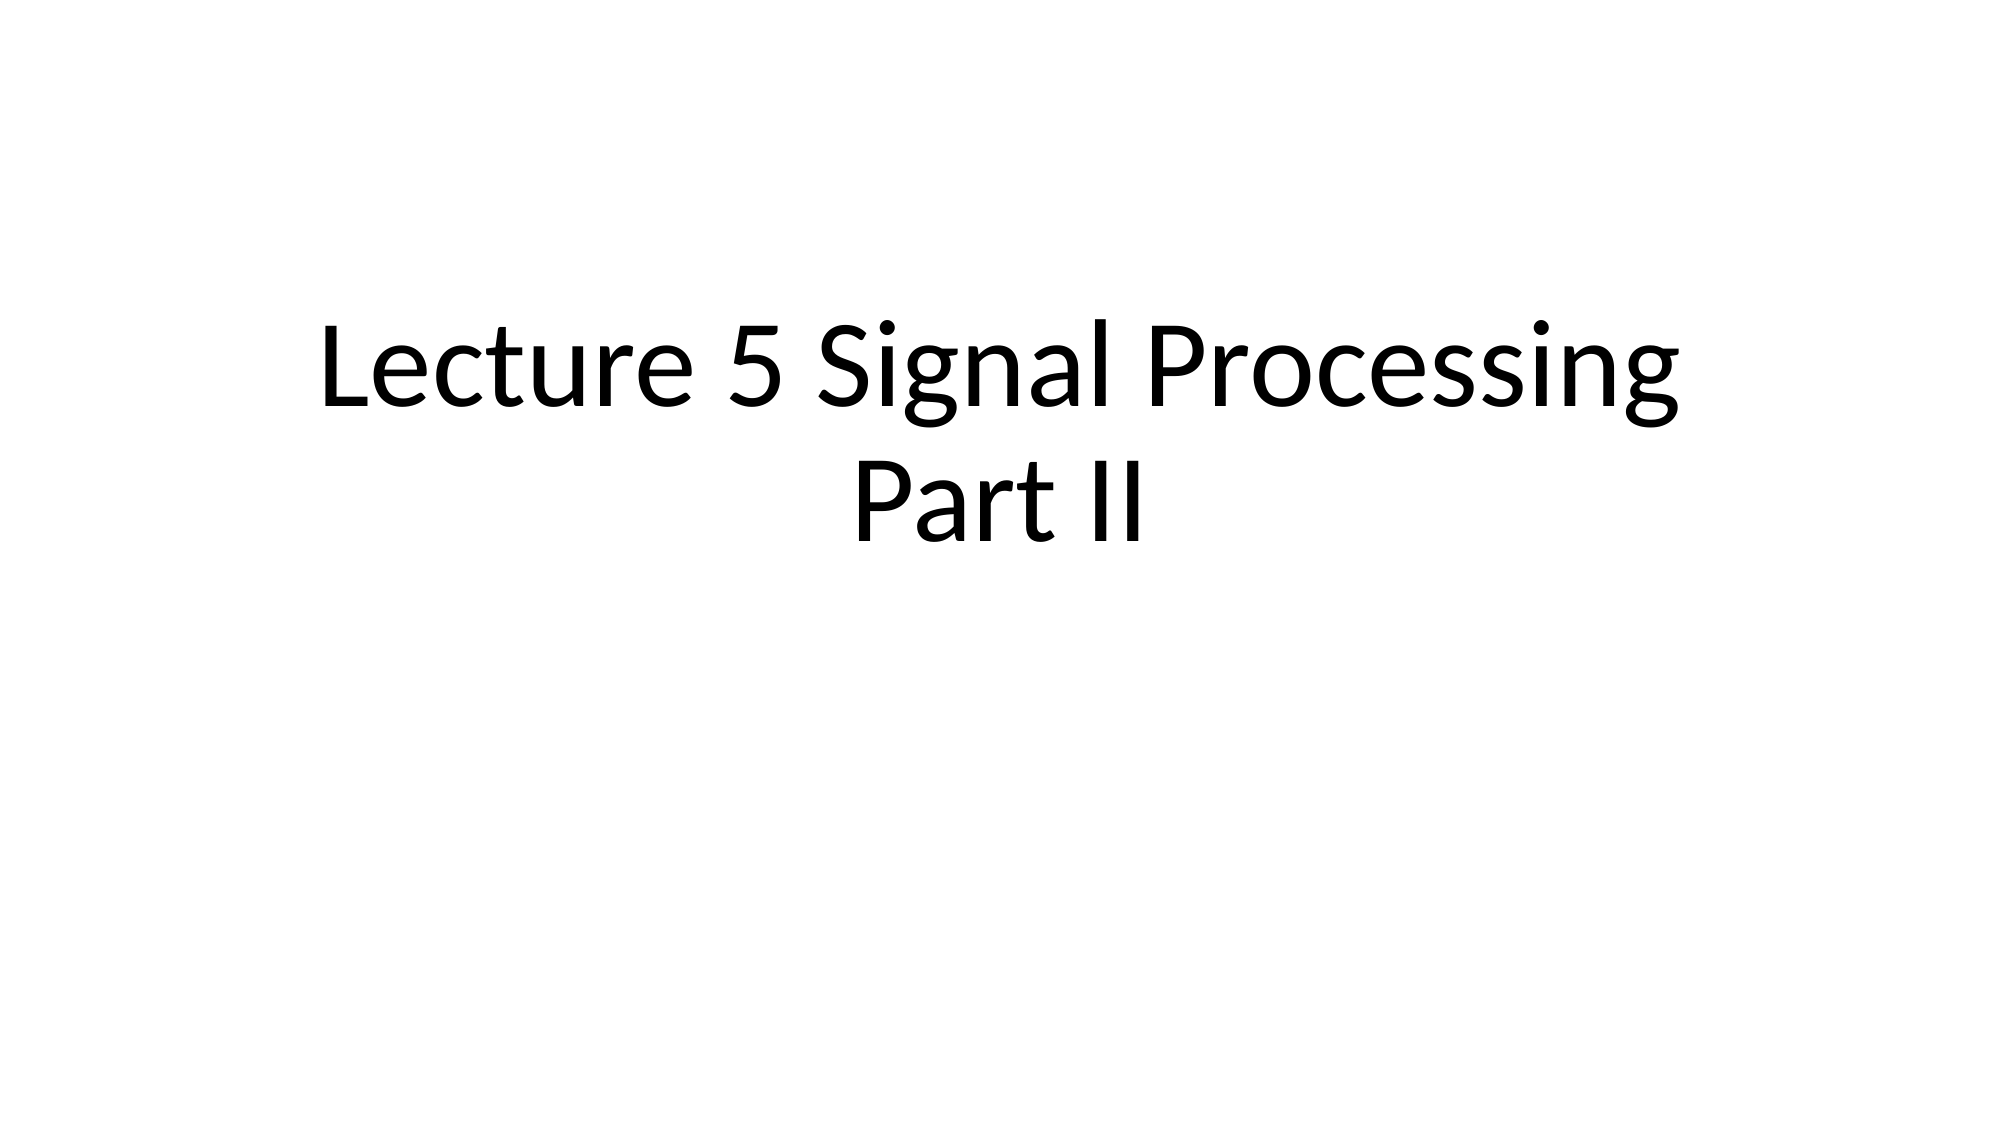

# Lecture 5 Signal Processing Part II